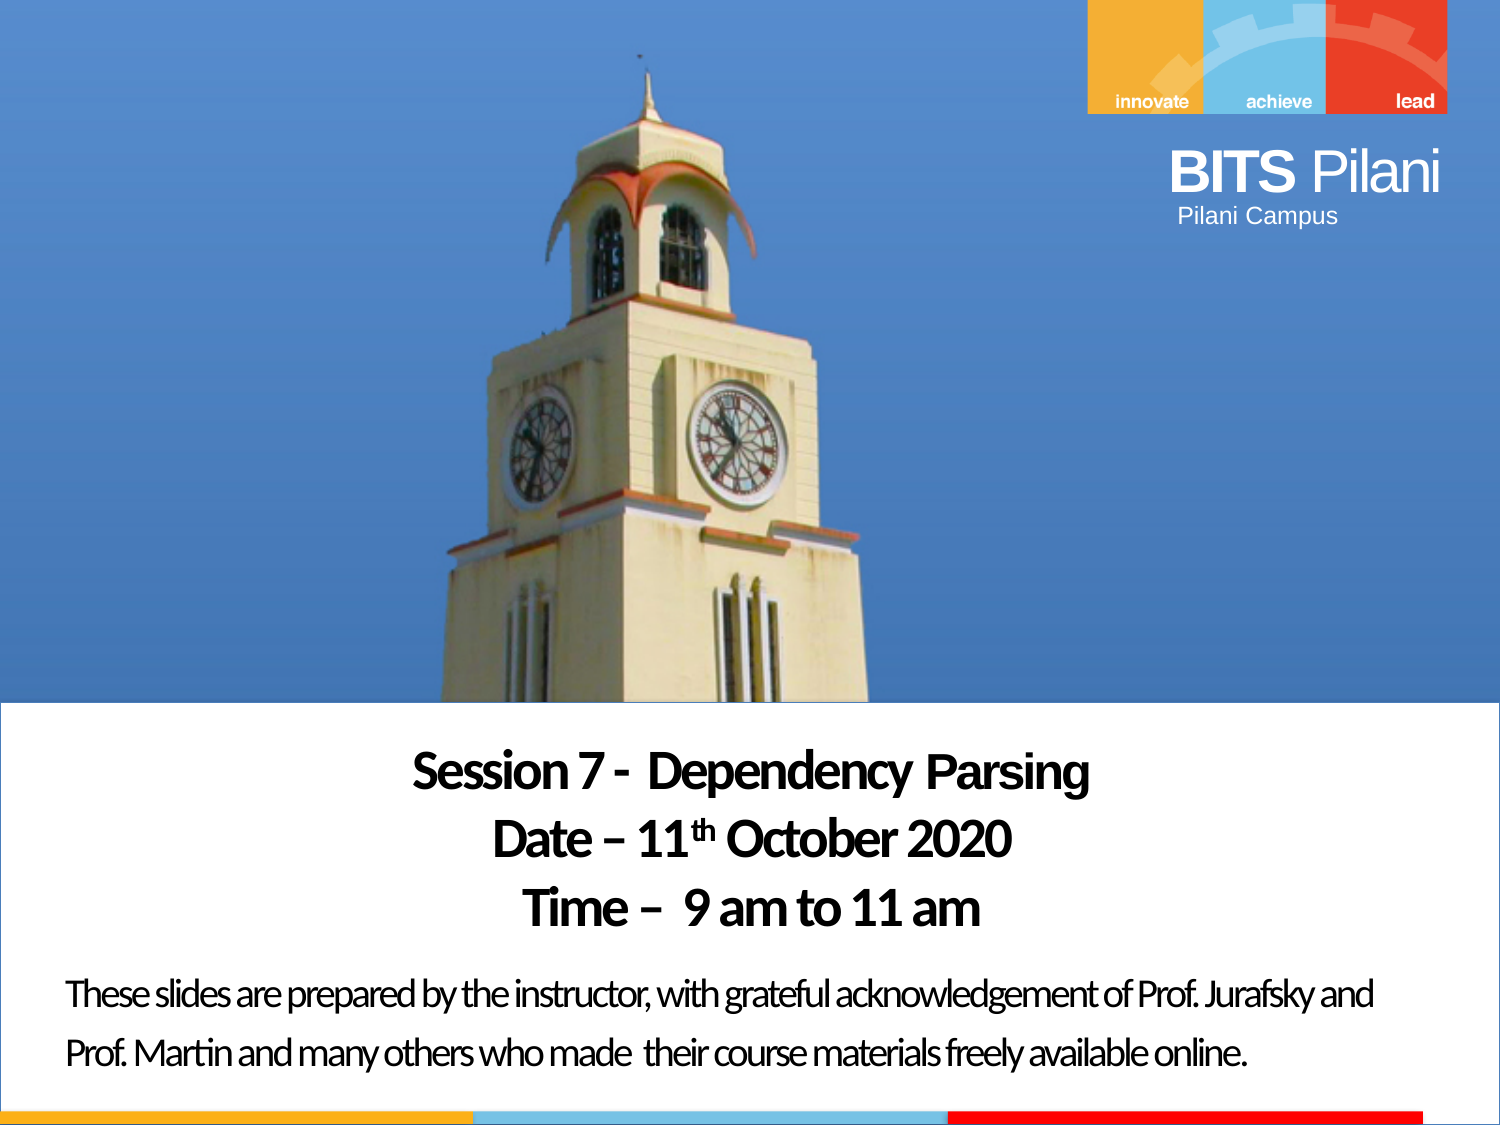

Session 7 -  Dependency Parsing
Date – 11th October 2020
Time –  9 am to 11 am
These slides are prepared by the instructor, with grateful acknowledgement of Prof. Jurafsky and Prof. Martin and many others who made  their course materials freely available online.